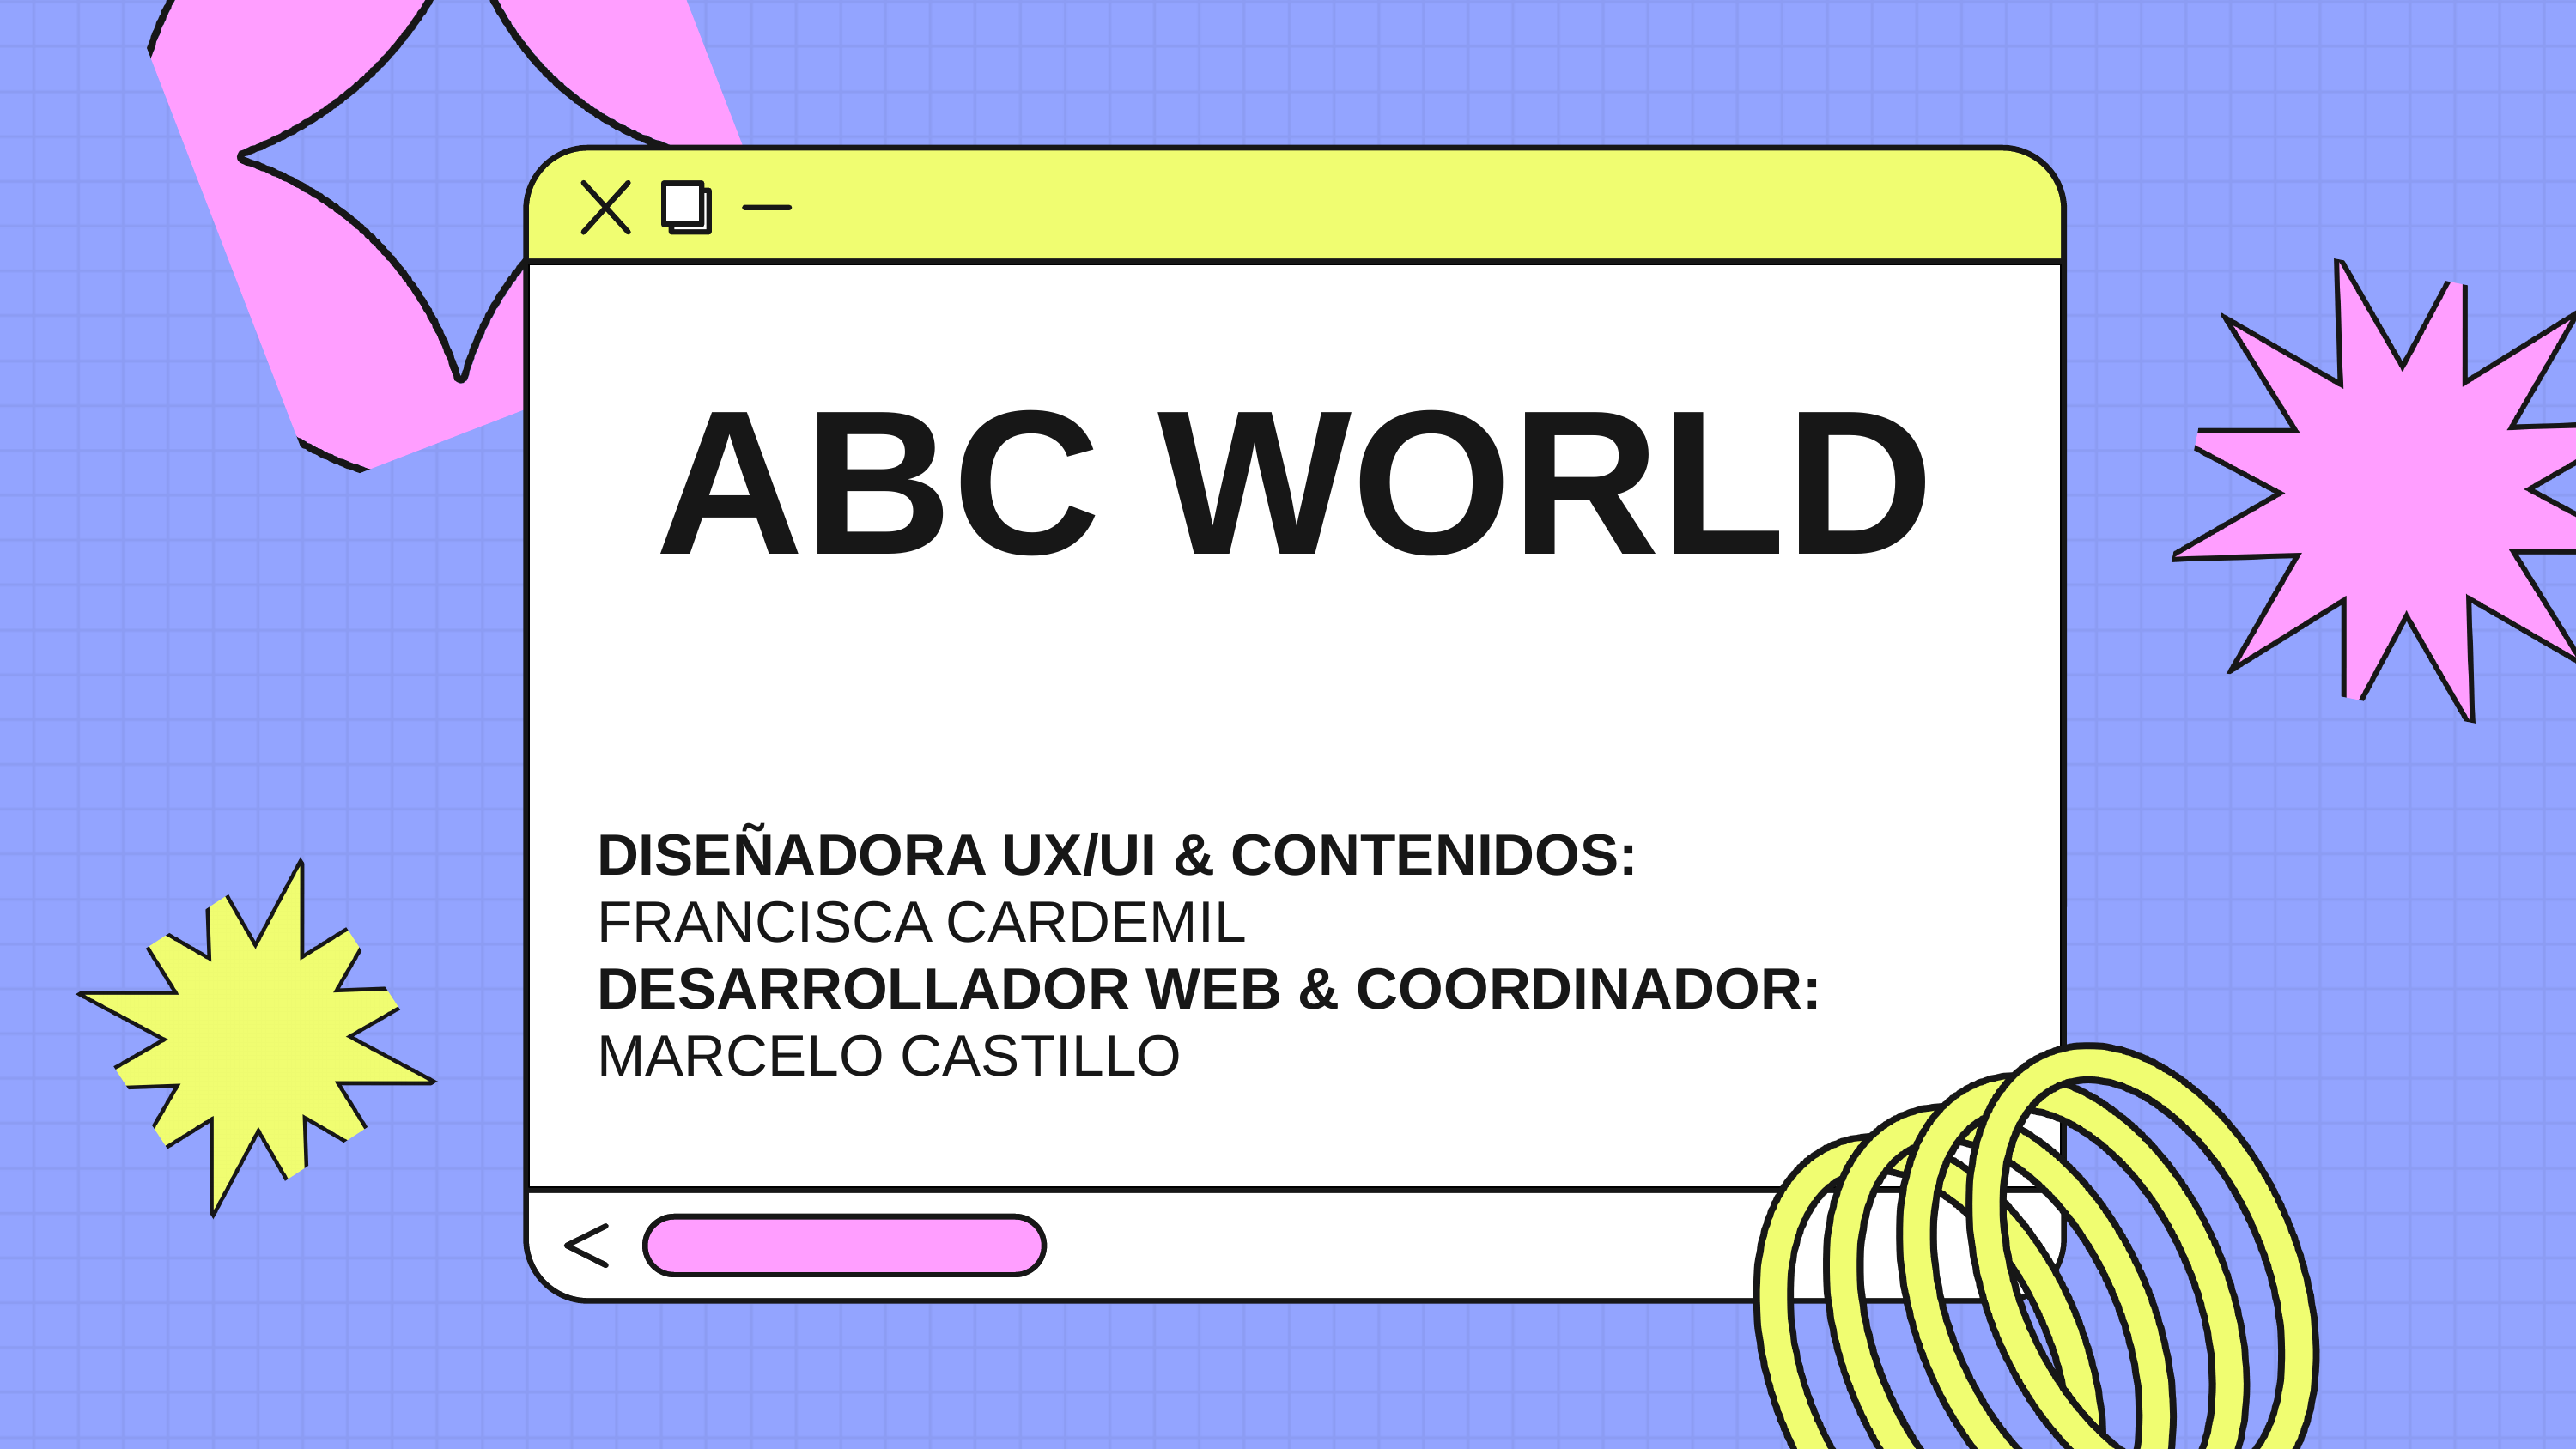

ABC WORLD
DISEÑADORA UX/UI & CONTENIDOS: FRANCISCA CARDEMIL
DESARROLLADOR WEB & COORDINADOR: MARCELO CASTILLO